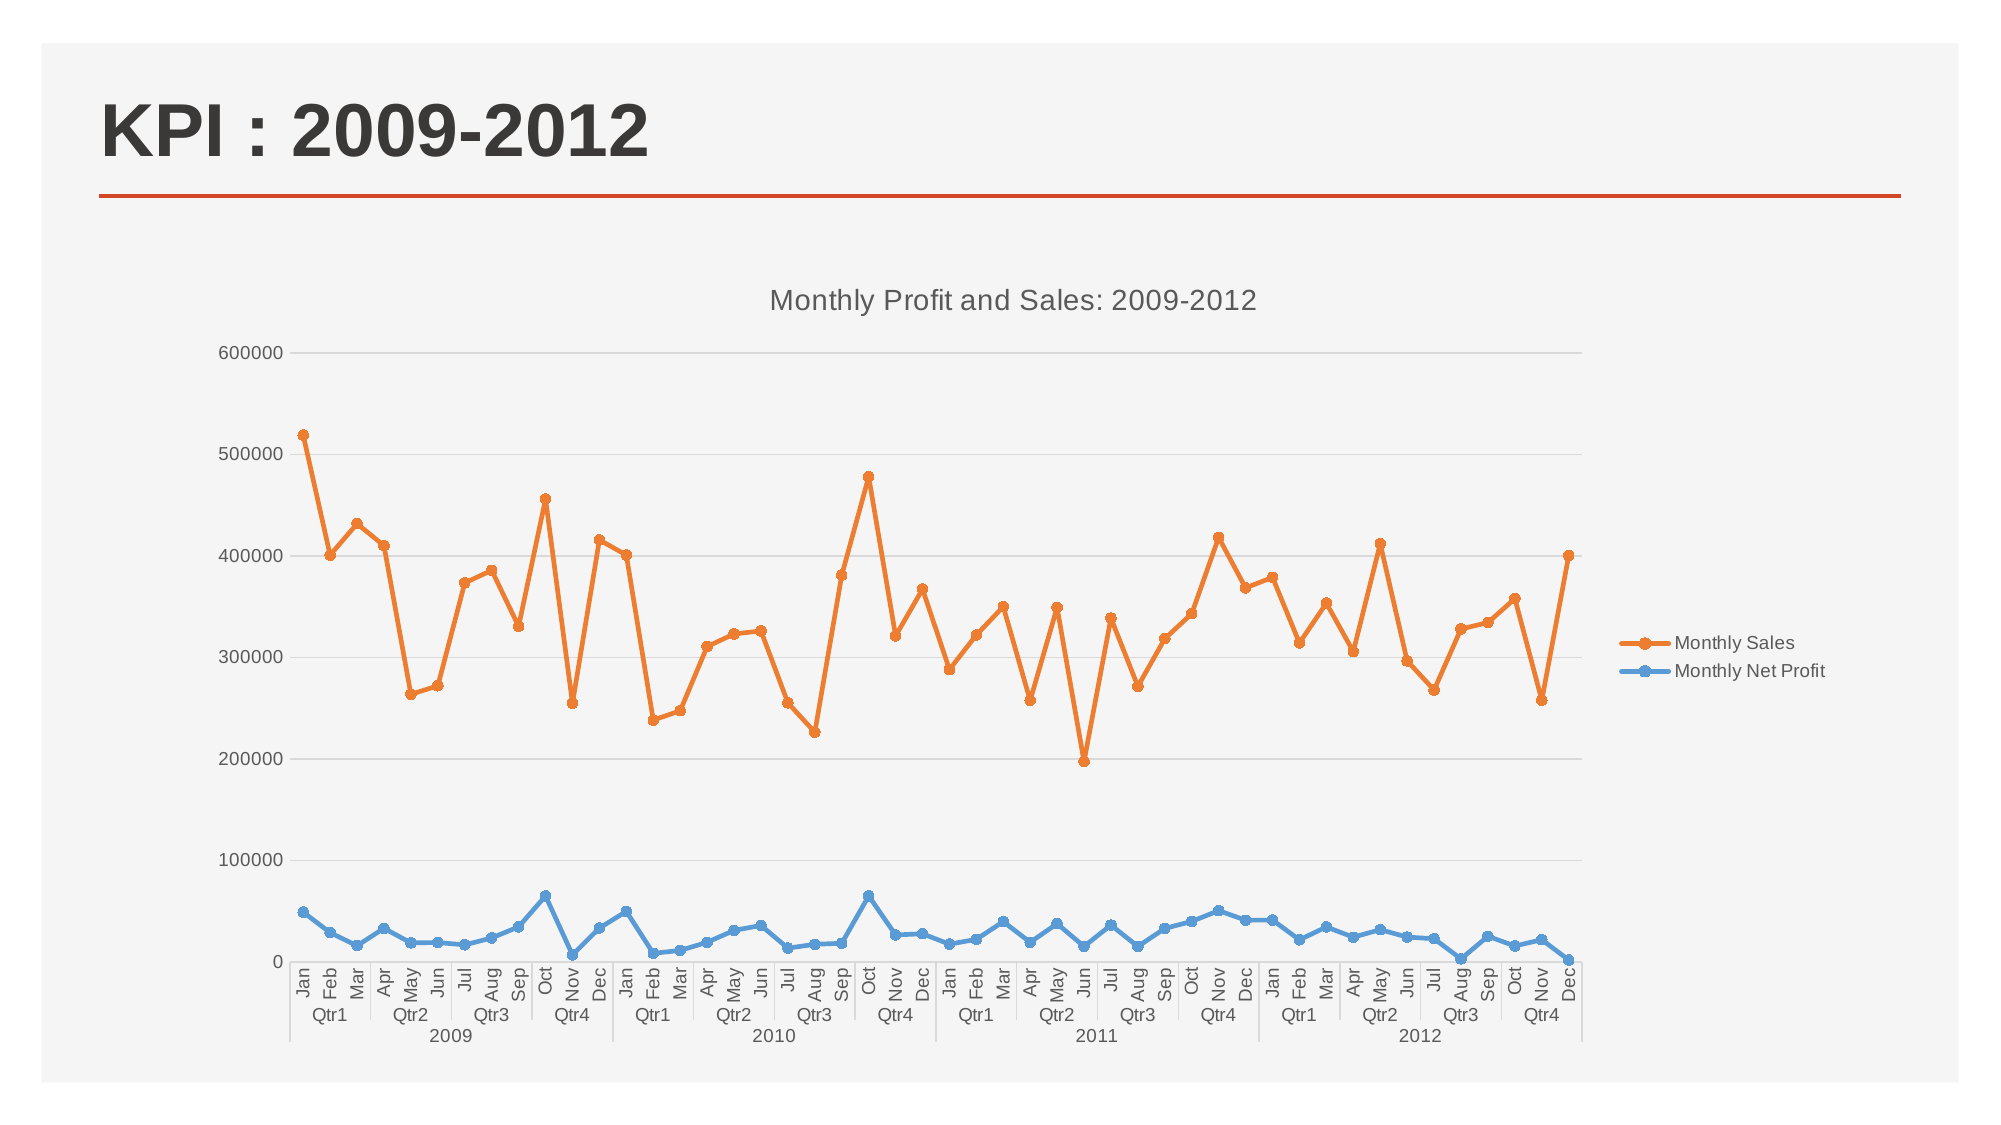

# KPI : 2009-2012

### Chart: Monthly Profit and Sales: 2009-2012

| Category | Monthly Net Profit | Monthly Sales |
|---|---|---|
| Jan | 48953.533256999996 | 470055.0795000003 |
| Feb | 28709.213904000007 | 372011.86549999996 |
| Mar | 15840.583468999994 | 415871.65099999984 |
| Apr | 33010.35907399999 | 377020.36149999994 |
| May | 18660.537163 | 244895.3615000001 |
| Jun | 18978.39445 | 252973.10049999997 |
| Jul | 16696.7865 | 356629.86400000023 |
| Aug | 23494.57840099998 | 362264.2845 |
| Sep | 34453.24913399999 | 296126.86449999997 |
| Oct | 64890.59629999995 | 391156.72000000015 |
| Nov | 6770.4862230000035 | 247890.00500000006 |
| Dec | 33256.93696000002 | 382429.6484999999 |
| Jan | 49641.81808400004 | 351154.52200000006 |
| Feb | 8364.615966999996 | 229751.2000000001 |
| Mar | 11222.983062000007 | 236073.1125 |
| Apr | 19207.724635000006 | 291430.2459999998 |
| May | 30948.239000000012 | 292139.7024999999 |
| Jun | 35800.39107799999 | 290236.4985 |
| Jul | 13461.11031499999 | 241669.92350000003 |
| Aug | 17248.836300000014 | 208951.20599999995 |
| Sep | 18253.86455099999 | 362842.3489999999 |
| Oct | 64880.620299 | 413024.0935 |
| Nov | 26464.042570999998 | 294690.8110000001 |
| Dec | 27582.301981000015 | 339678.717 |
| Jan | 17386.873800000005 | 270515.17049999995 |
| Feb | 22148.60541399999 | 299930.59949999995 |
| Mar | 39616.0704 | 310313.3980000001 |
| Apr | 19225.418799999992 | 238219.0950000002 |
| May | 37561.734434 | 311537.2525000001 |
| Jun | 15159.744099999998 | 182128.6405 |
| Jul | 36166.759950000014 | 302504.8515000001 |
| Aug | 15077.452284999998 | 256303.71950000006 |
| Sep | 32887.23795 | 285525.73899999994 |
| Oct | 39786.31914499998 | 303261.8670000001 |
| Nov | 50393.93538099998 | 367744.8449999999 |
| Dec | 41012.579219 | 327466.88249999983 |
| Jan | 41099.751 | 337689.4265 |
| Feb | 21668.100410000006 | 292507.97349999996 |
| Mar | 34385.19124999999 | 319020.2185000002 |
| Apr | 24235.716735 | 281425.5825000001 |
| May | 31653.852484 | 380305.979 |
| Jun | 24333.57692 | 272150.1319999999 |
| Jul | 22725.477779999997 | 245092.66450000004 |
| Aug | 2889.846725000002 | 325103.05849999987 |
| Sep | 25187.707135000008 | 309072.0839999999 |
| Oct | 15562.673400000005 | 342360.8464999998 |
| Nov | 21776.814920999983 | 235934.27199999985 |
| Dec | 1756.697520999997 | 398519.3385000002 |